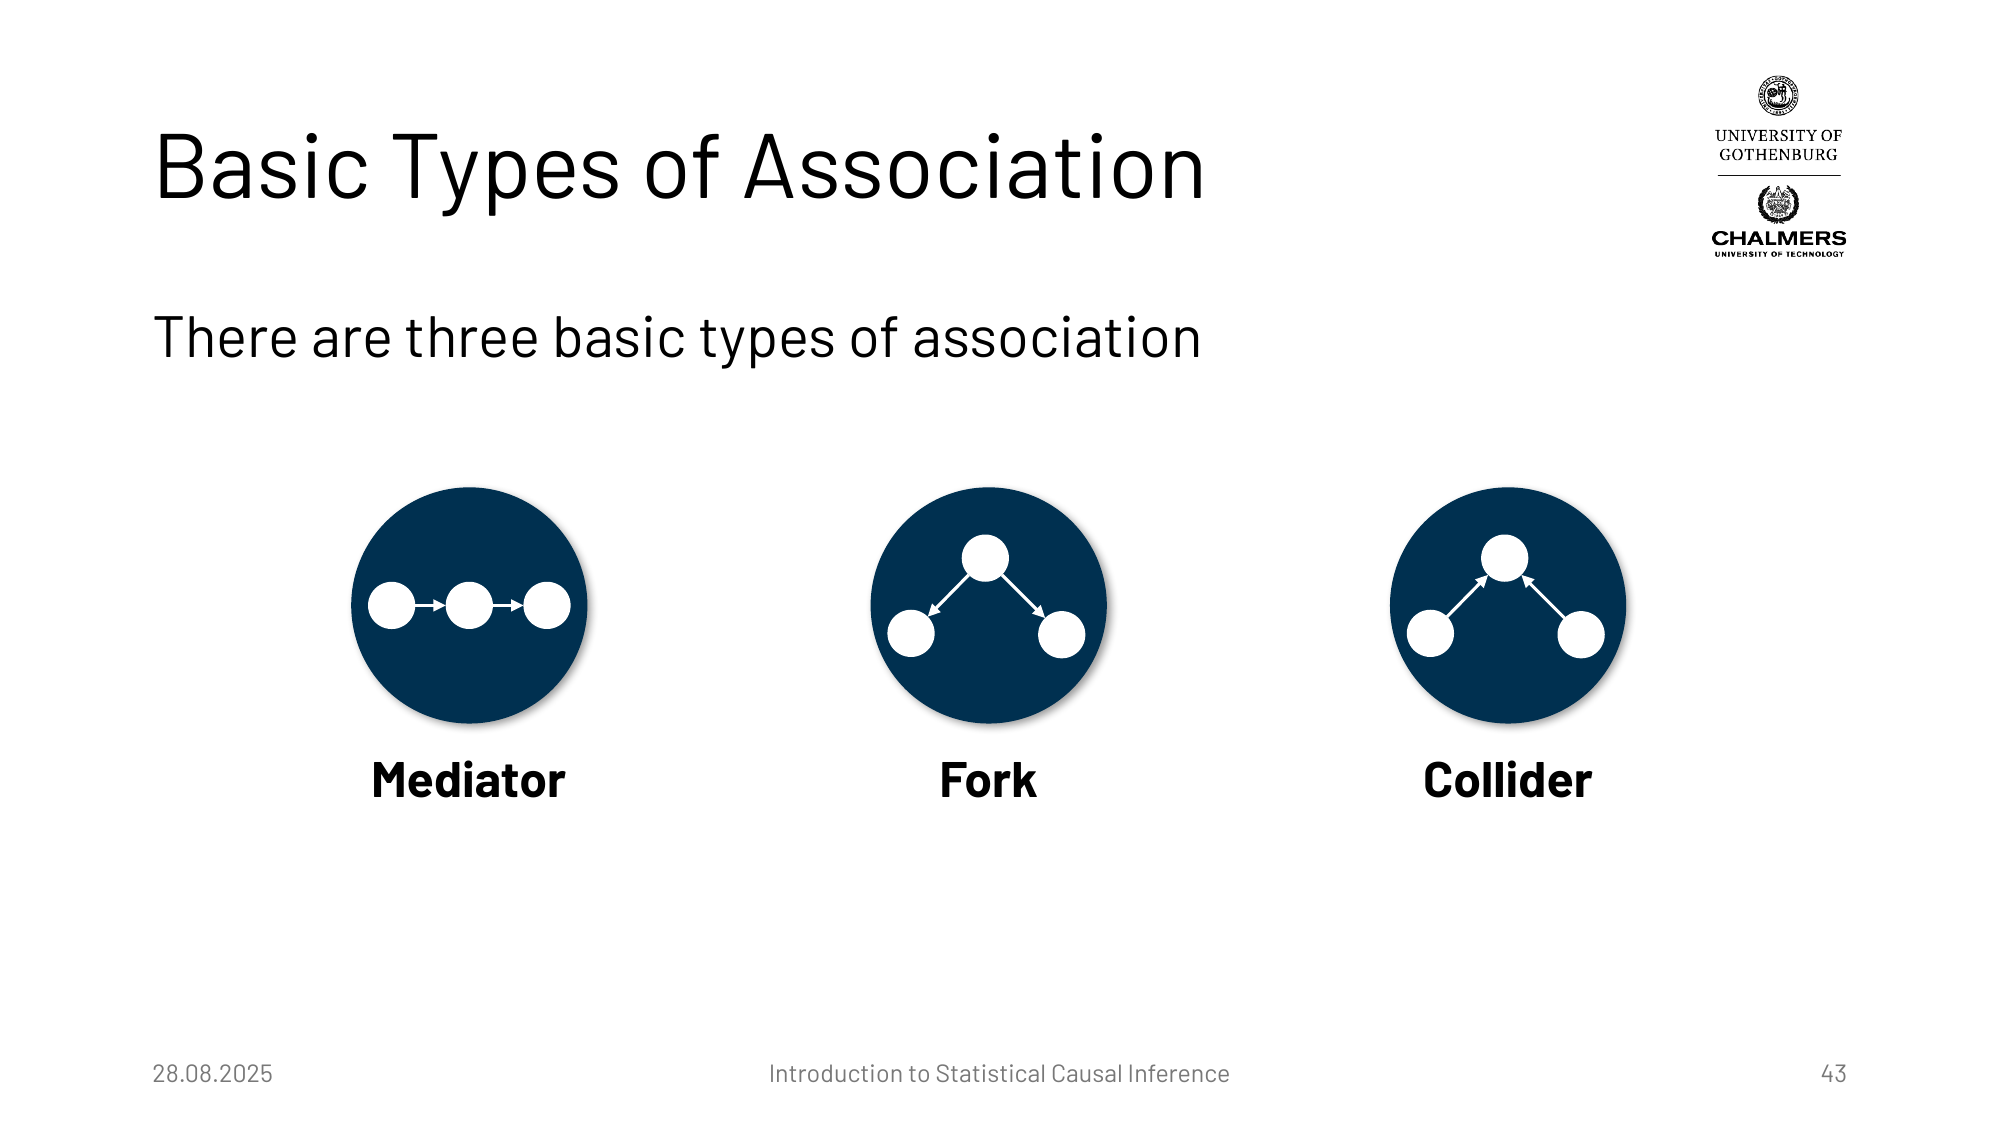

# Basic Types of Association
There are three basic types of association

Mediator

Fork

Collider
28.08.2025
Introduction to Statistical Causal Inference
43